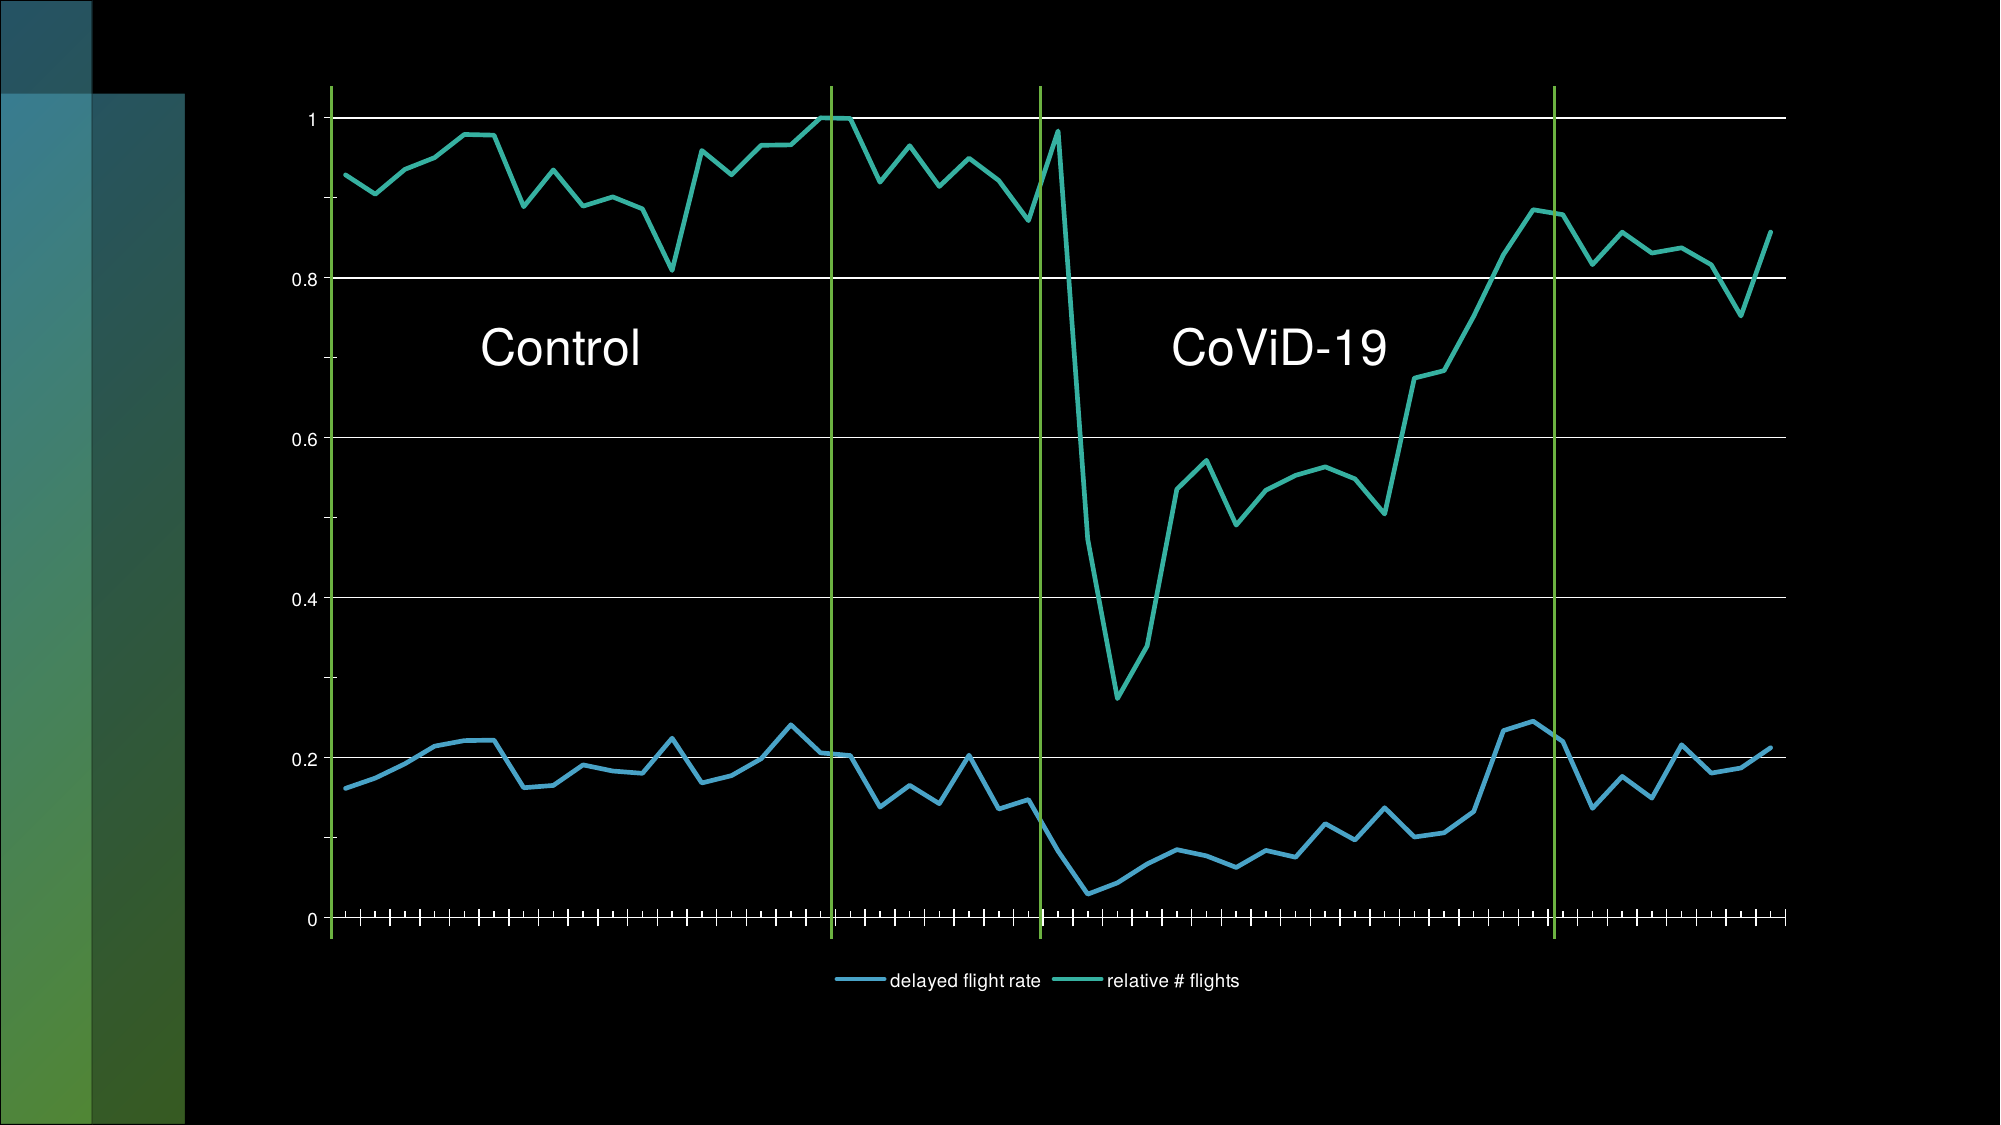

### Chart

| Category | delayed flight rate | relative # flights |
|---|---|---|
Control
CoViD-19